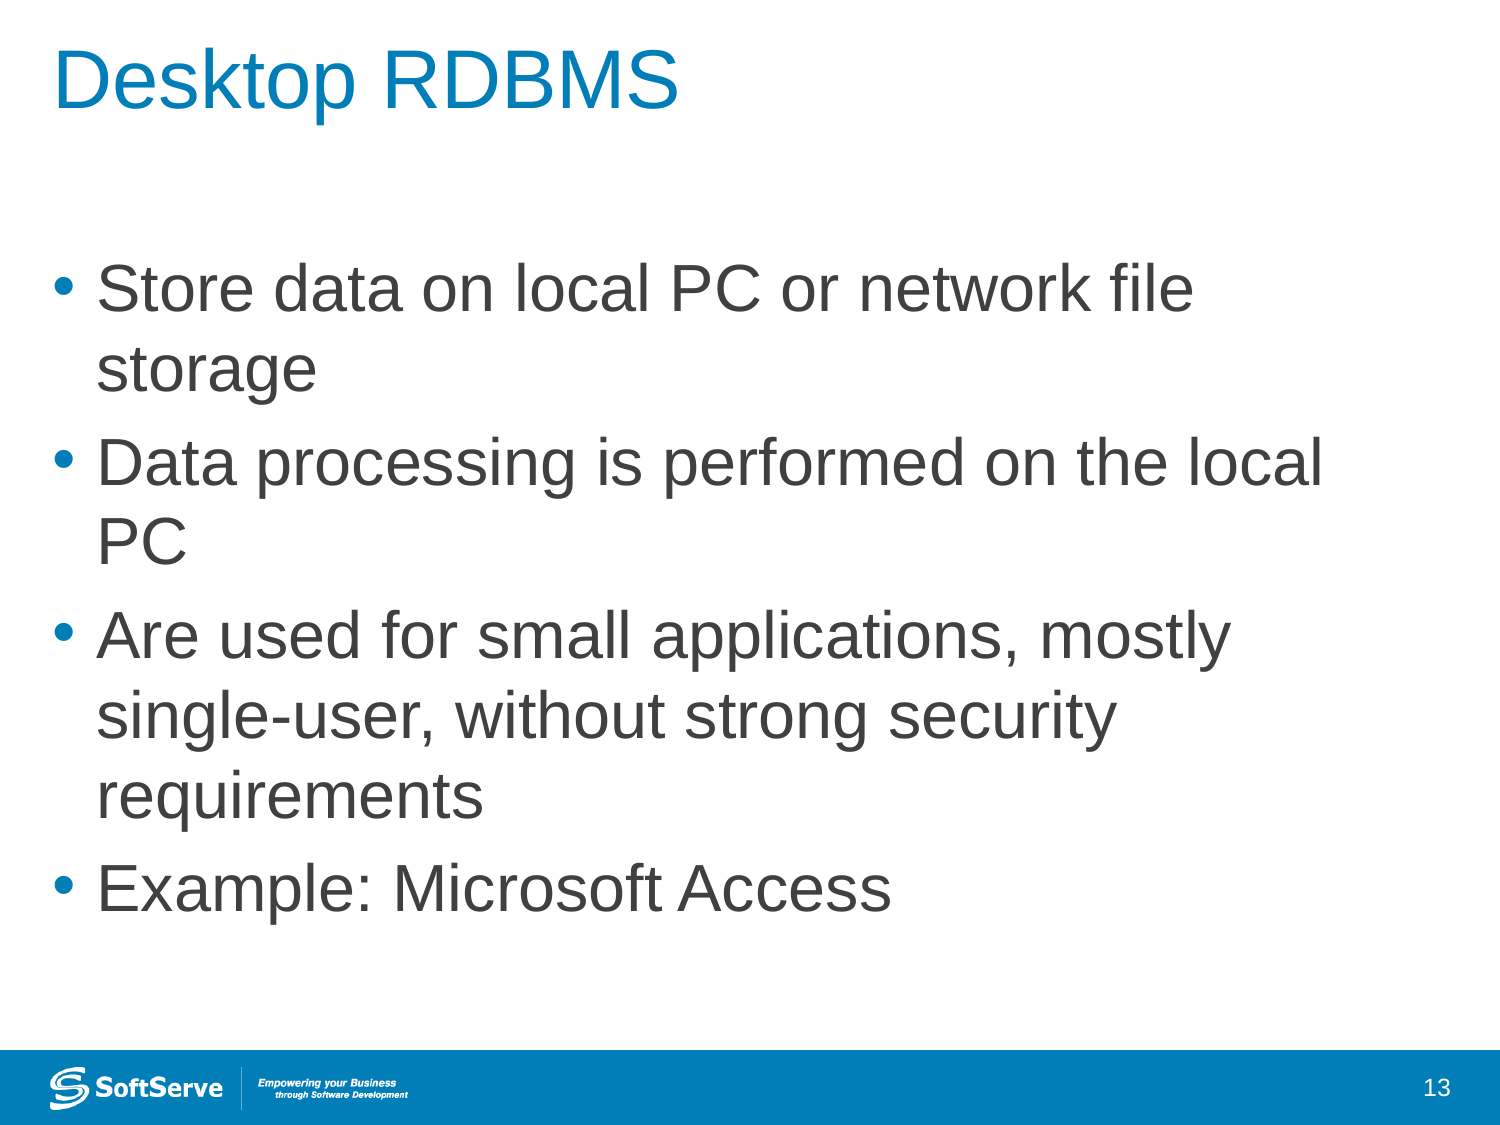

# Desktop RDBMS
Store data on local PC or network file storage
Data processing is performed on the local PC
Are used for small applications, mostly single-user, without strong security requirements
Example: Microsoft Access
13